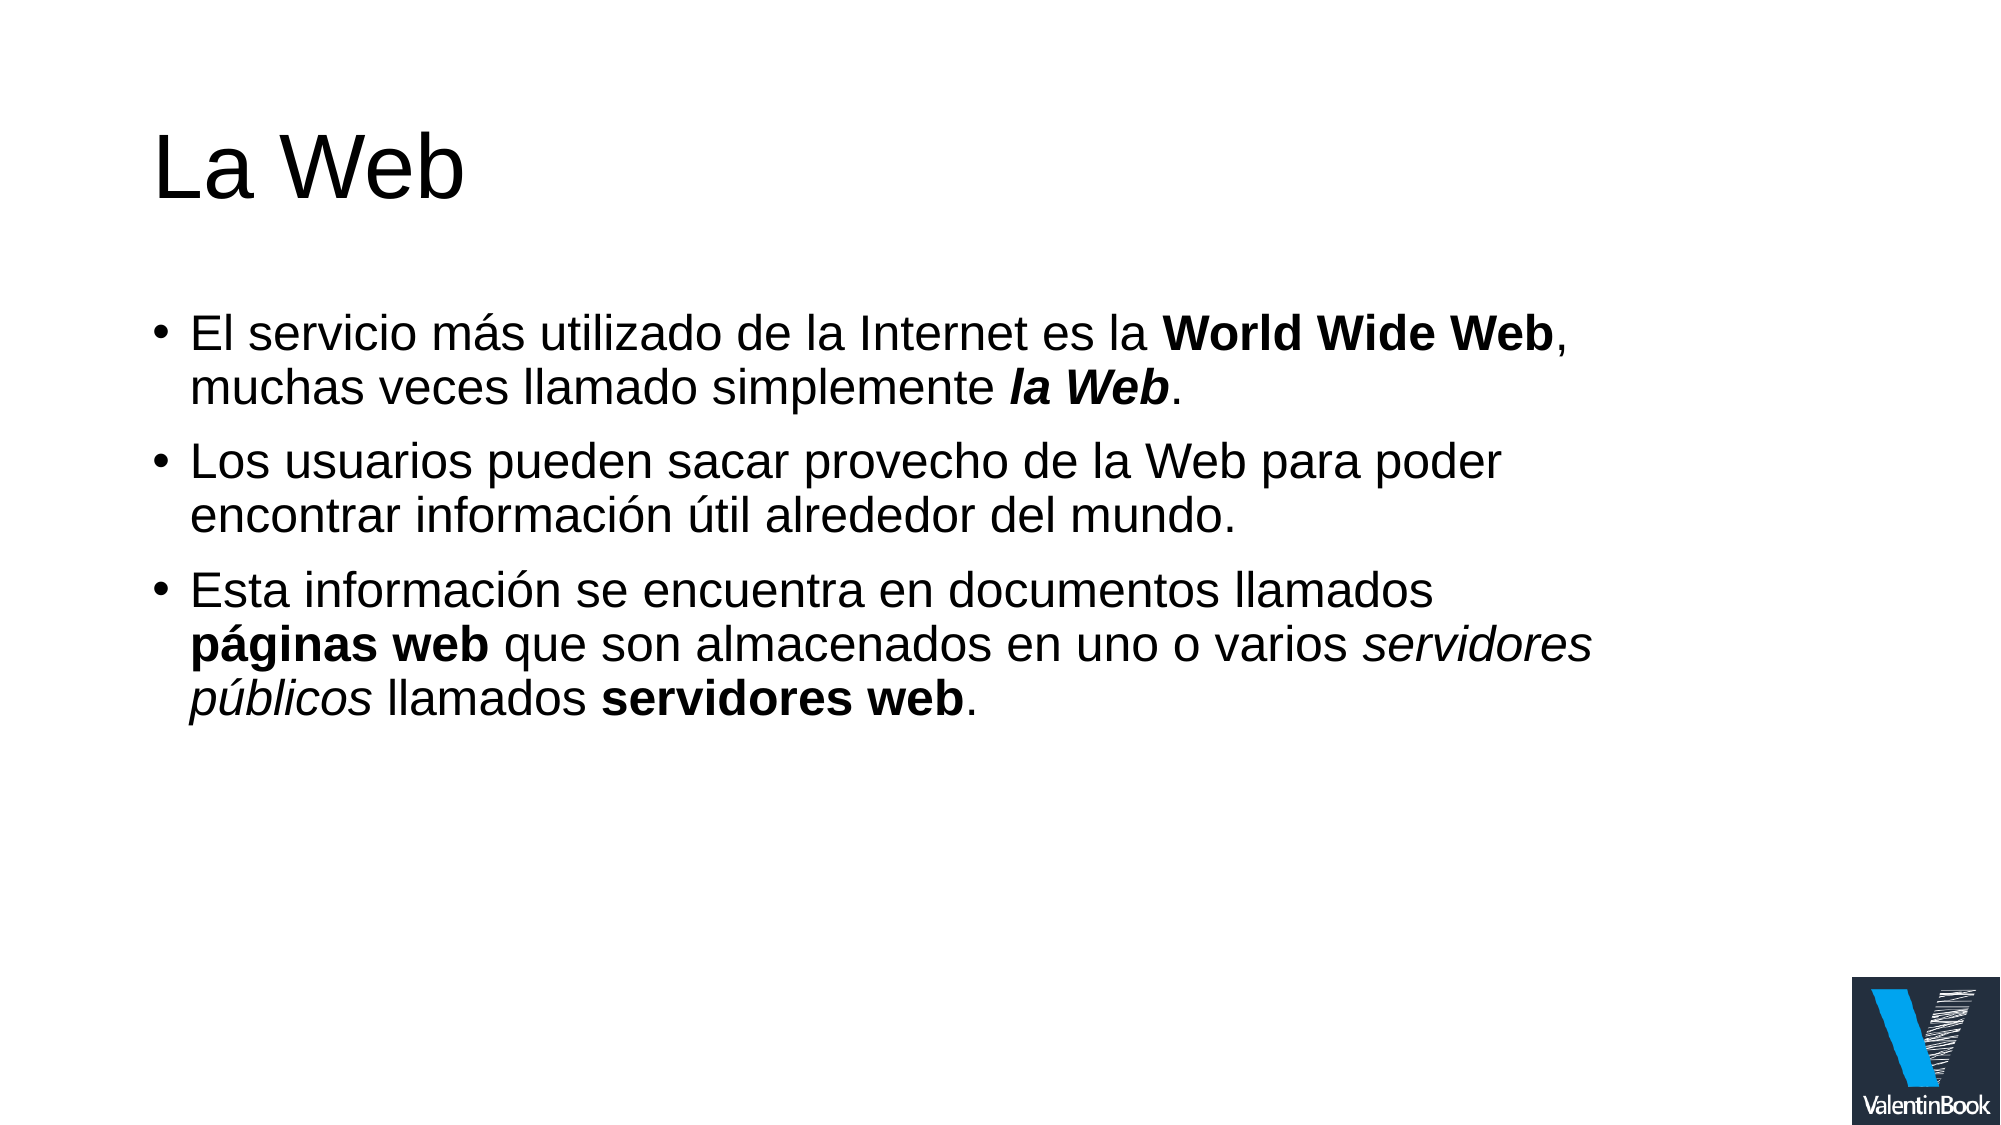

# La Web
El servicio más utilizado de la Internet es la World Wide Web, muchas veces llamado simplemente la Web.
Los usuarios pueden sacar provecho de la Web para poder encontrar información útil alrededor del mundo.
Esta información se encuentra en documentos llamados páginas web que son almacenados en uno o varios servidores públicos llamados servidores web.